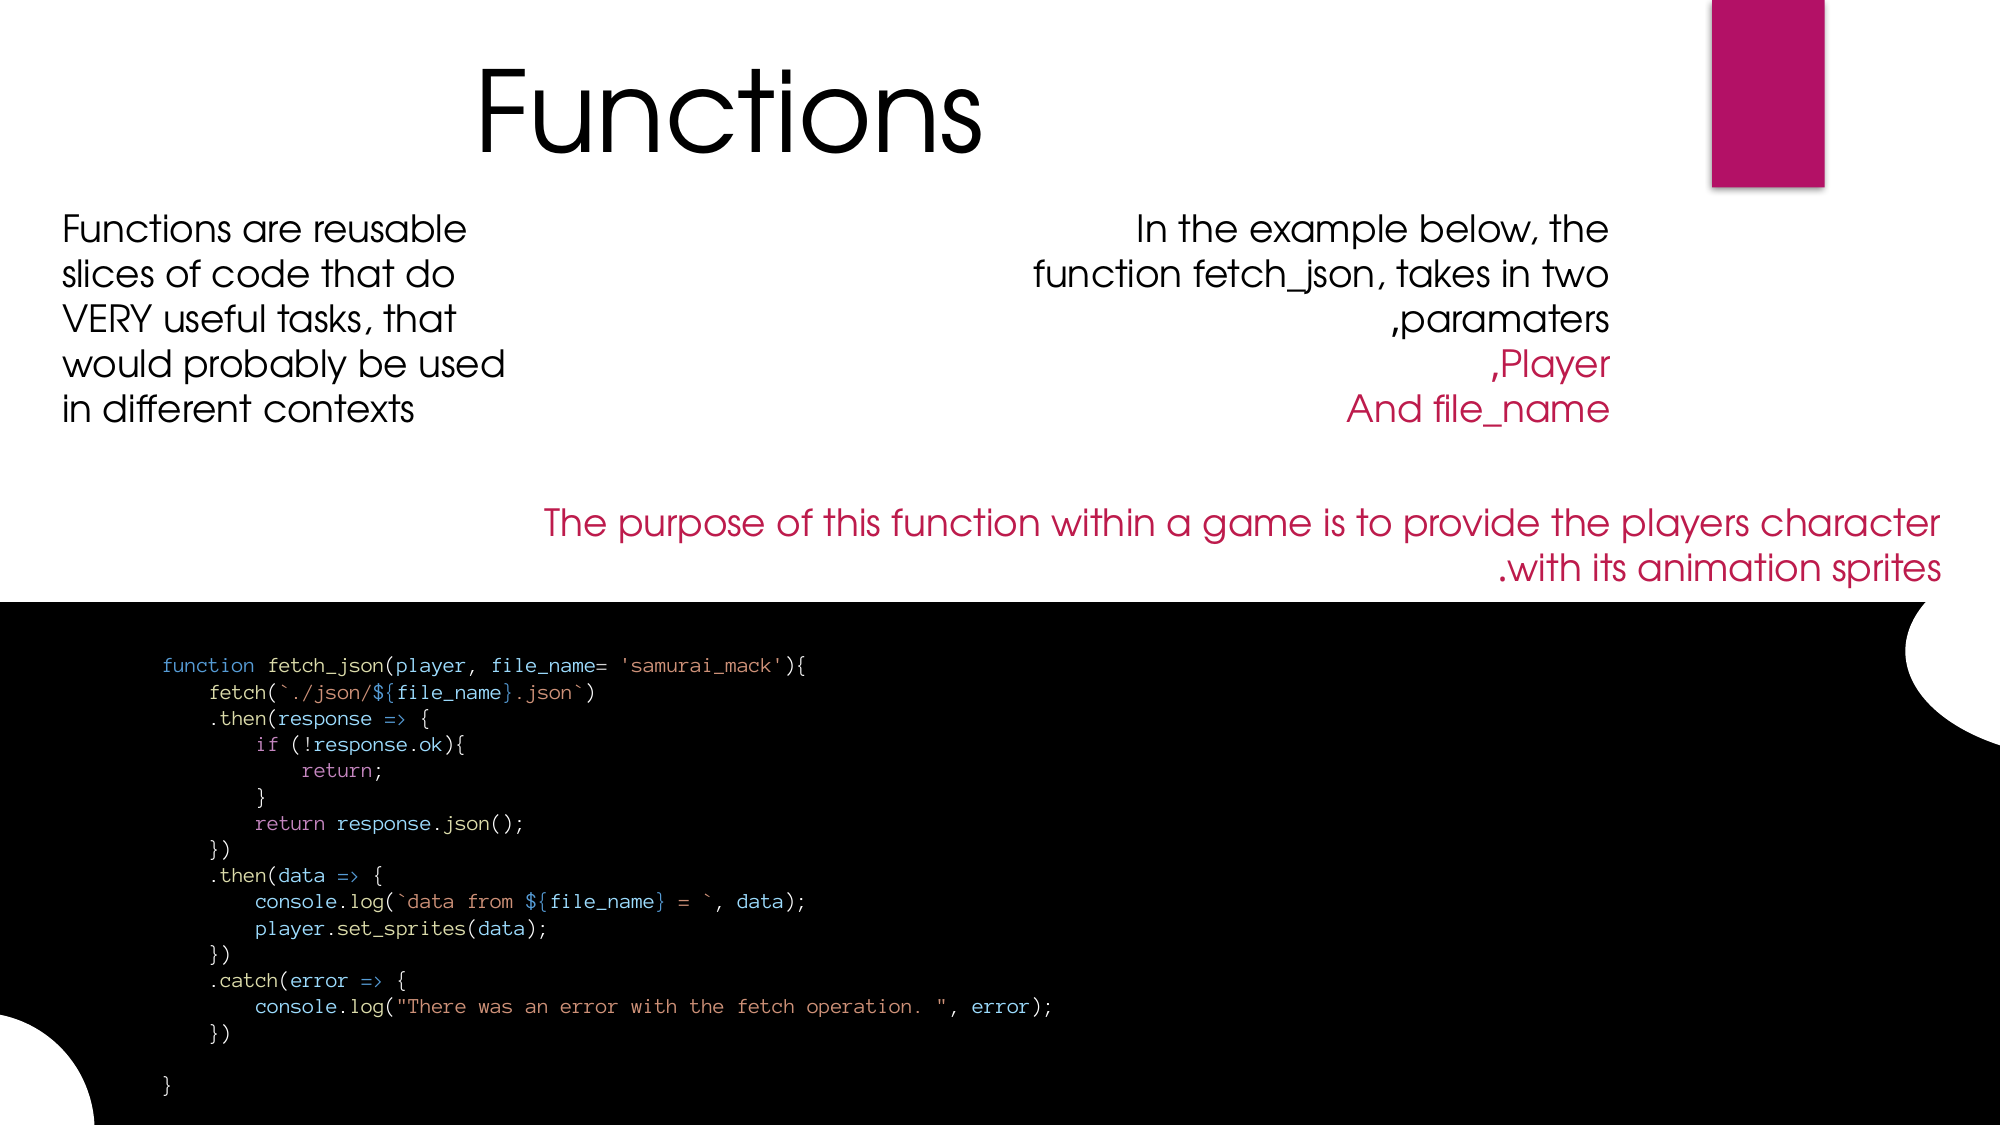

Functions
Functions are reusable slices of code that do VERY useful tasks, that would probably be used in different contexts
In the example below, the function fetch_json, takes in two paramaters,
Player,
And file_name
The purpose of this function within a game is to provide the players character with its animation sprites.

function fetch_json(player, file_name= 'samurai_mack'){
    fetch(`./json/${file_name}.json`)
    .then(response => {
        if (!response.ok){
            return;
        }
        return response.json();
    })
    .then(data => {
        console.log(`data from ${file_name} = `, data);
        player.set_sprites(data);
    })
    .catch(error => {
        console.log("There was an error with the fetch operation. ", error);
    })
}